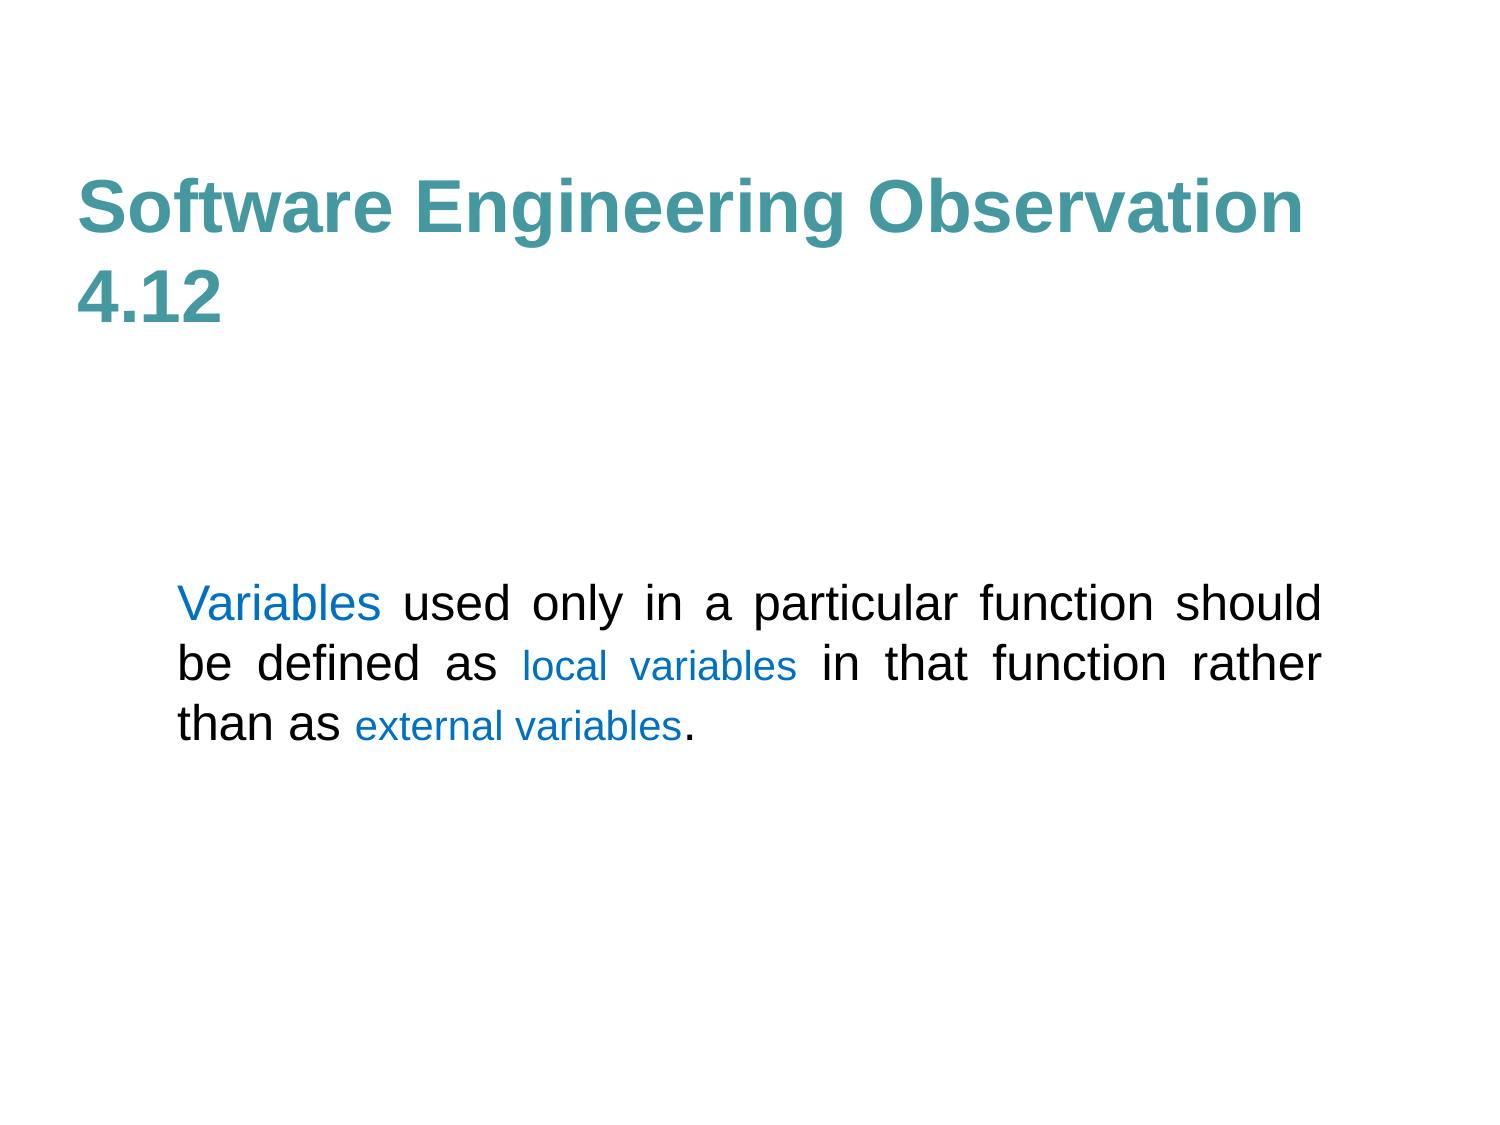

# Software Engineering Observation 4.12
Variables used only in a particular function should be defined as local variables in that function rather than as external variables.